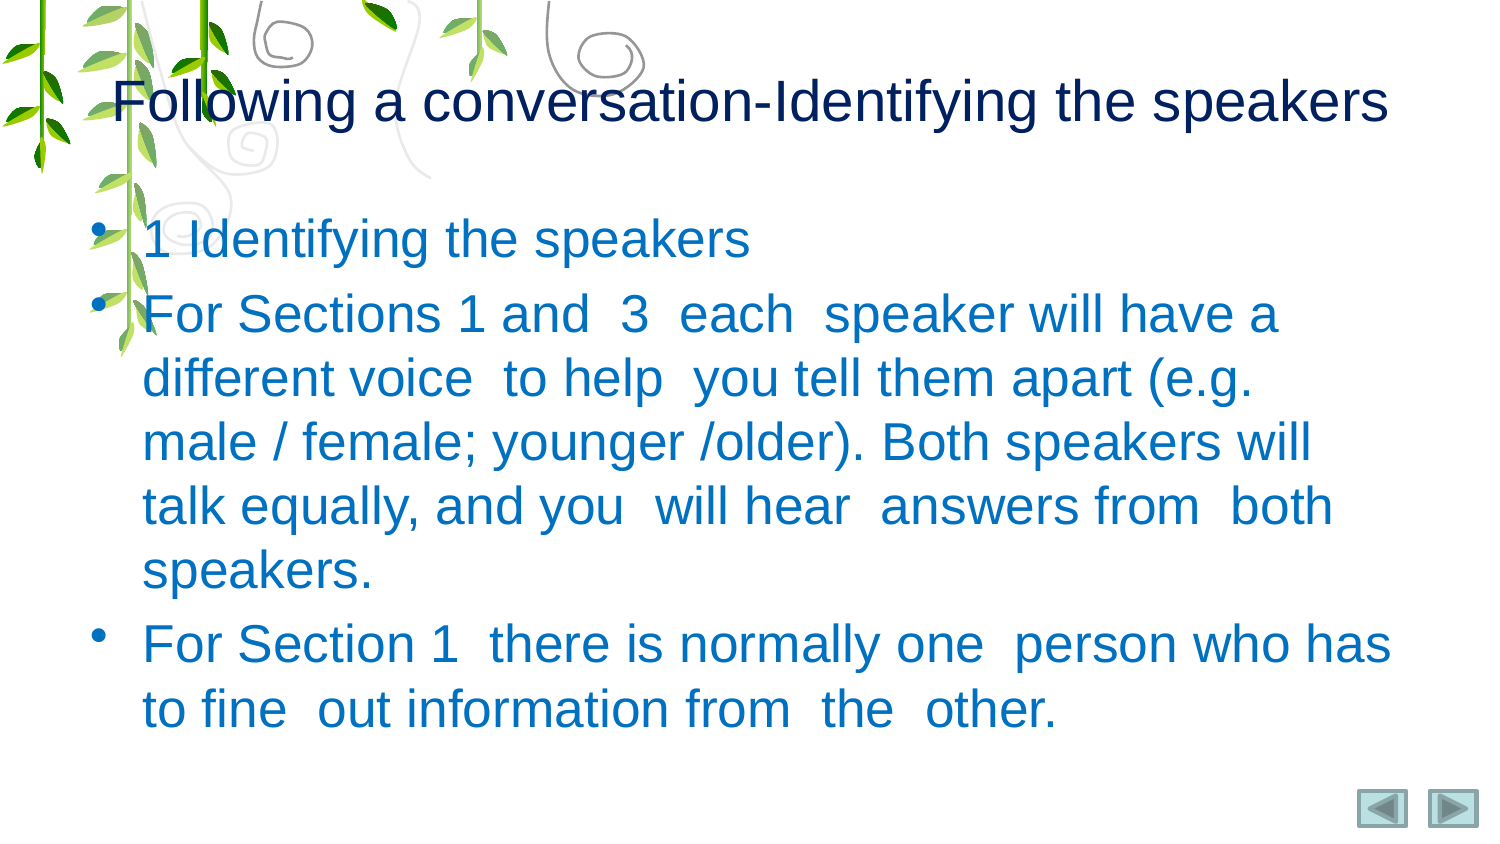

# Following a conversation-Identifying the speakers
1 Identifying the speakers
For Sections 1 and  3  each  speaker will have a different voice  to help  you tell them apart (e.g. male / female; younger /older). Both speakers will talk equally, and you  will hear  answers from  both speakers.
For Section 1  there is normally one  person who has  to fine  out information from  the  other.